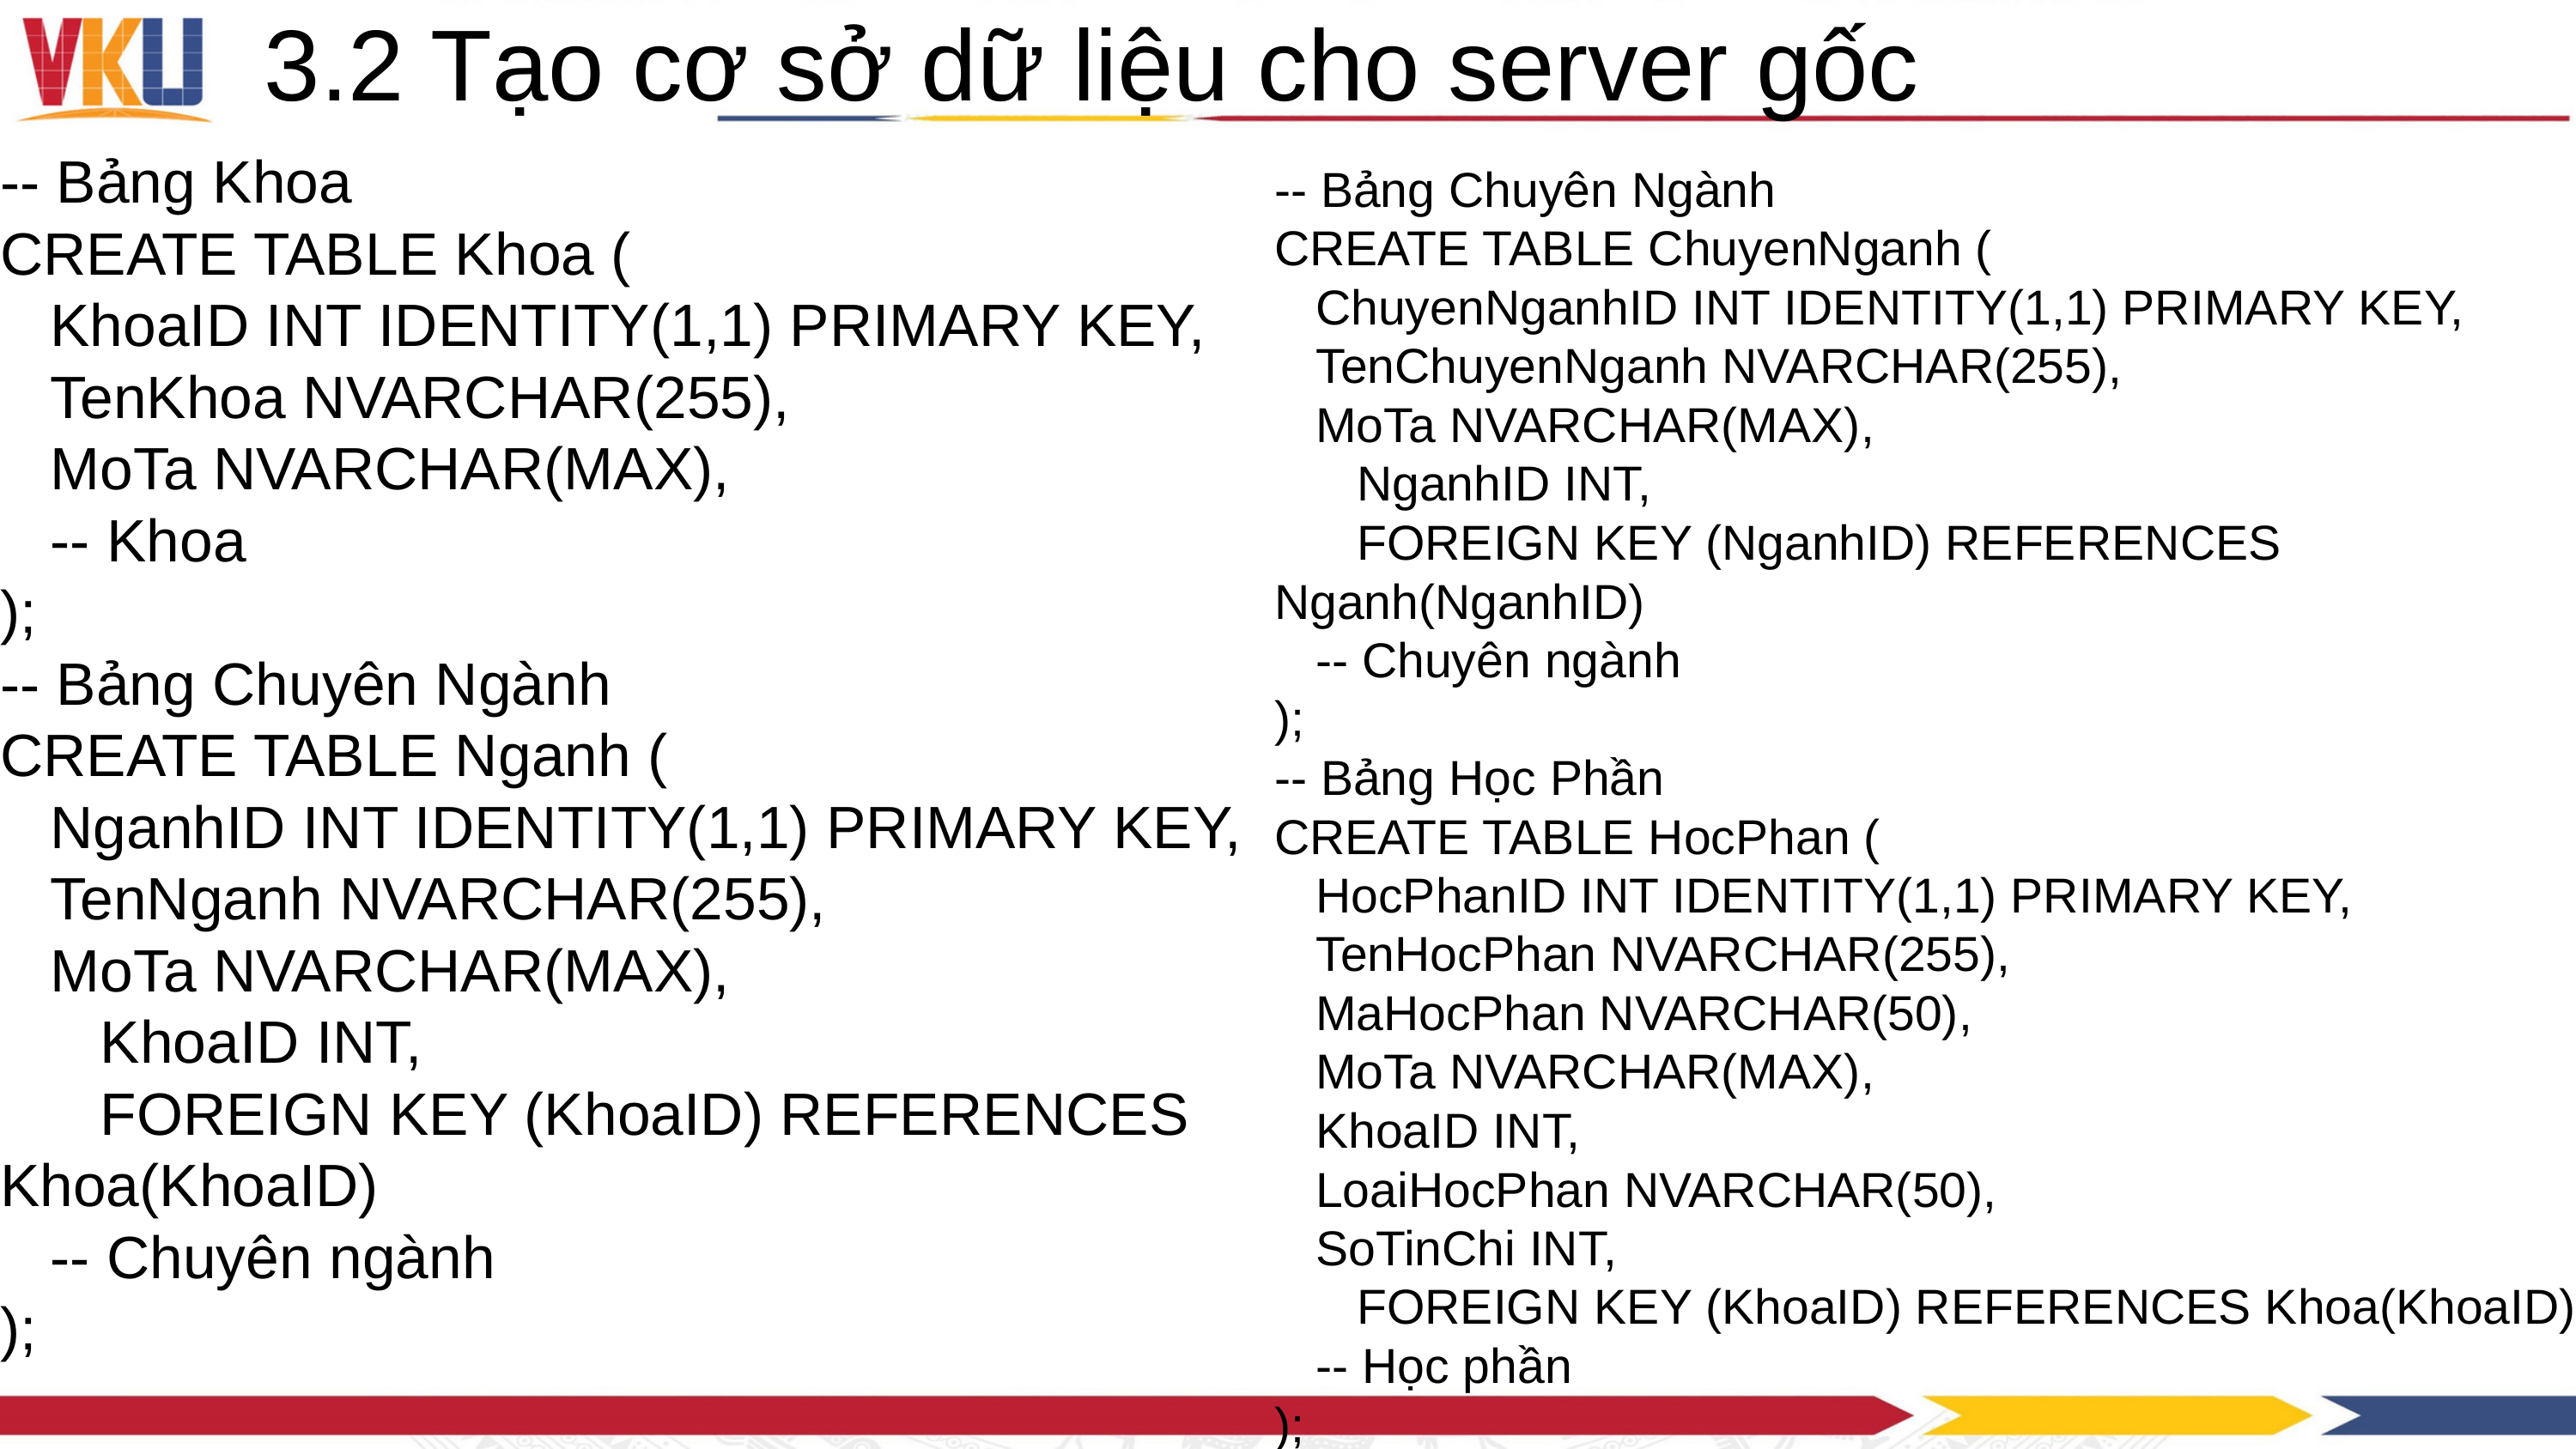

3.2 Tạo cơ sở dữ liệu cho server gốc
-- Bảng Khoa
CREATE TABLE Khoa (
   KhoaID INT IDENTITY(1,1) PRIMARY KEY,
   TenKhoa NVARCHAR(255),
   MoTa NVARCHAR(MAX),
   -- Khoa
);
-- Bảng Chuyên Ngành
CREATE TABLE Nganh (
   NganhID INT IDENTITY(1,1) PRIMARY KEY,
   TenNganh NVARCHAR(255),
   MoTa NVARCHAR(MAX),
      KhoaID INT,
      FOREIGN KEY (KhoaID) REFERENCES Khoa(KhoaID)
   -- Chuyên ngành
);
-- Bảng Chuyên Ngành
CREATE TABLE ChuyenNganh (
   ChuyenNganhID INT IDENTITY(1,1) PRIMARY KEY,
   TenChuyenNganh NVARCHAR(255),
   MoTa NVARCHAR(MAX),
      NganhID INT,
      FOREIGN KEY (NganhID) REFERENCES Nganh(NganhID)
   -- Chuyên ngành
);
-- Bảng Học Phần
CREATE TABLE HocPhan (
   HocPhanID INT IDENTITY(1,1) PRIMARY KEY,
   TenHocPhan NVARCHAR(255),
   MaHocPhan NVARCHAR(50),
   MoTa NVARCHAR(MAX),
   KhoaID INT,
   LoaiHocPhan NVARCHAR(50),
   SoTinChi INT,
      FOREIGN KEY (KhoaID) REFERENCES Khoa(KhoaID)
   -- Học phần
);